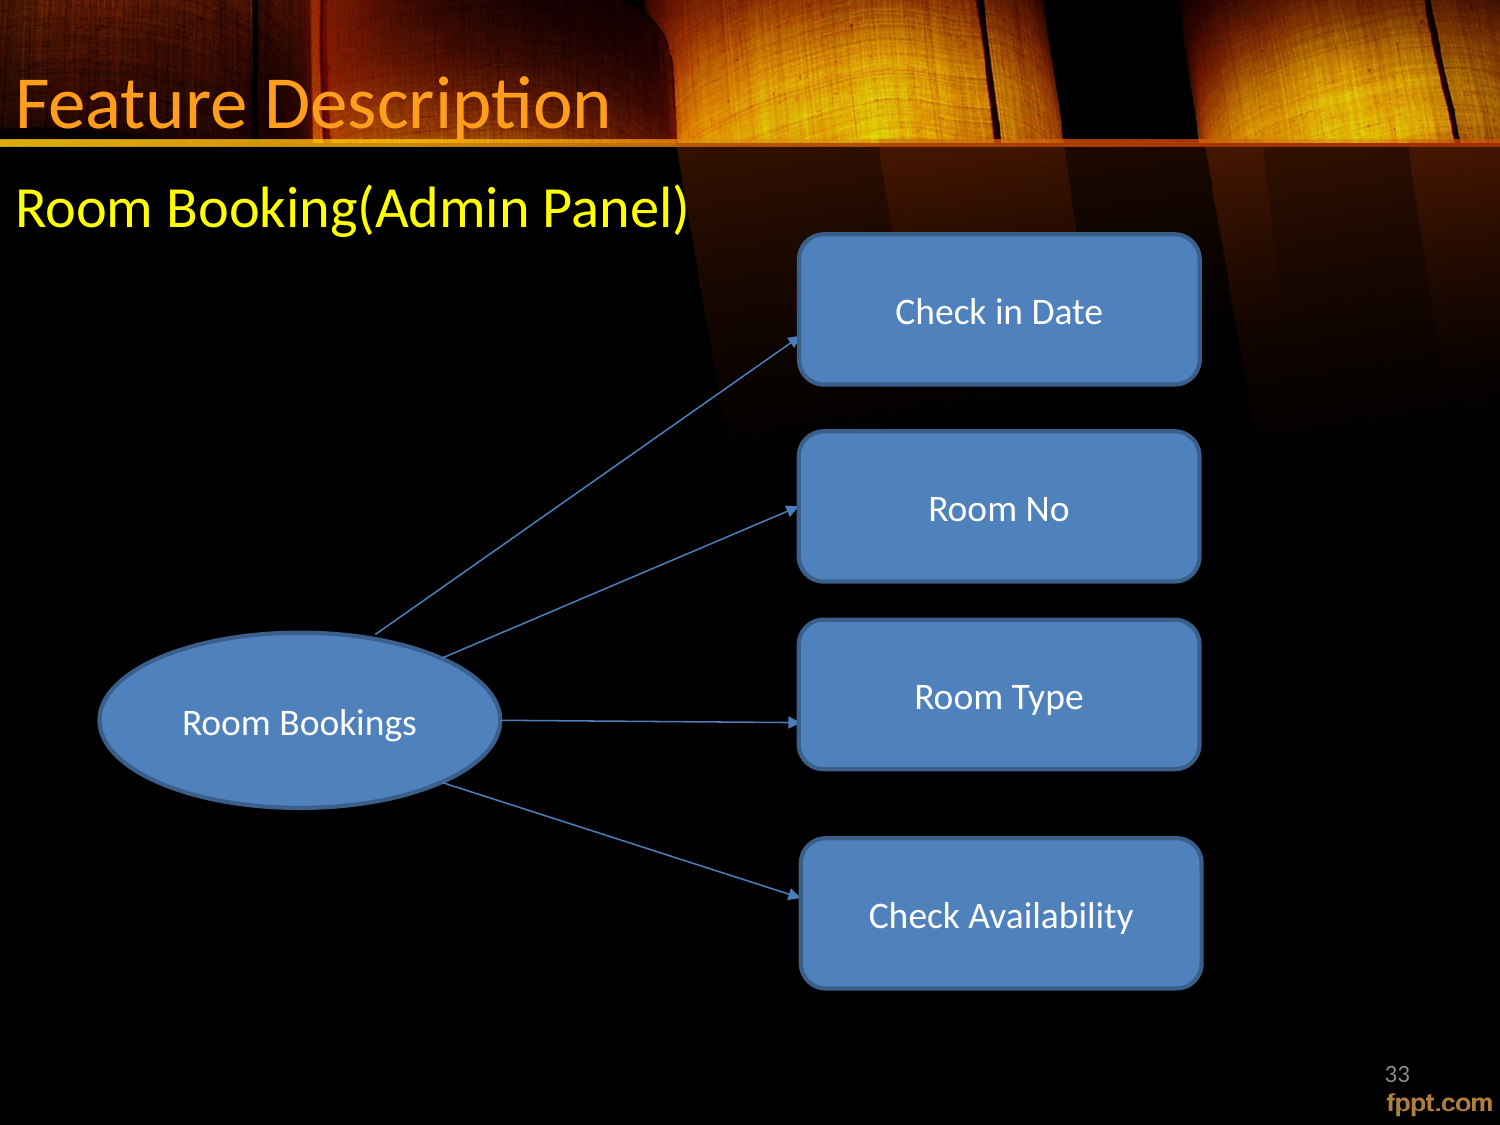

# Feature Description
Room Booking(Admin Panel)
Check in Date
Room No
Room Type
Room Bookings
Check Availability
33